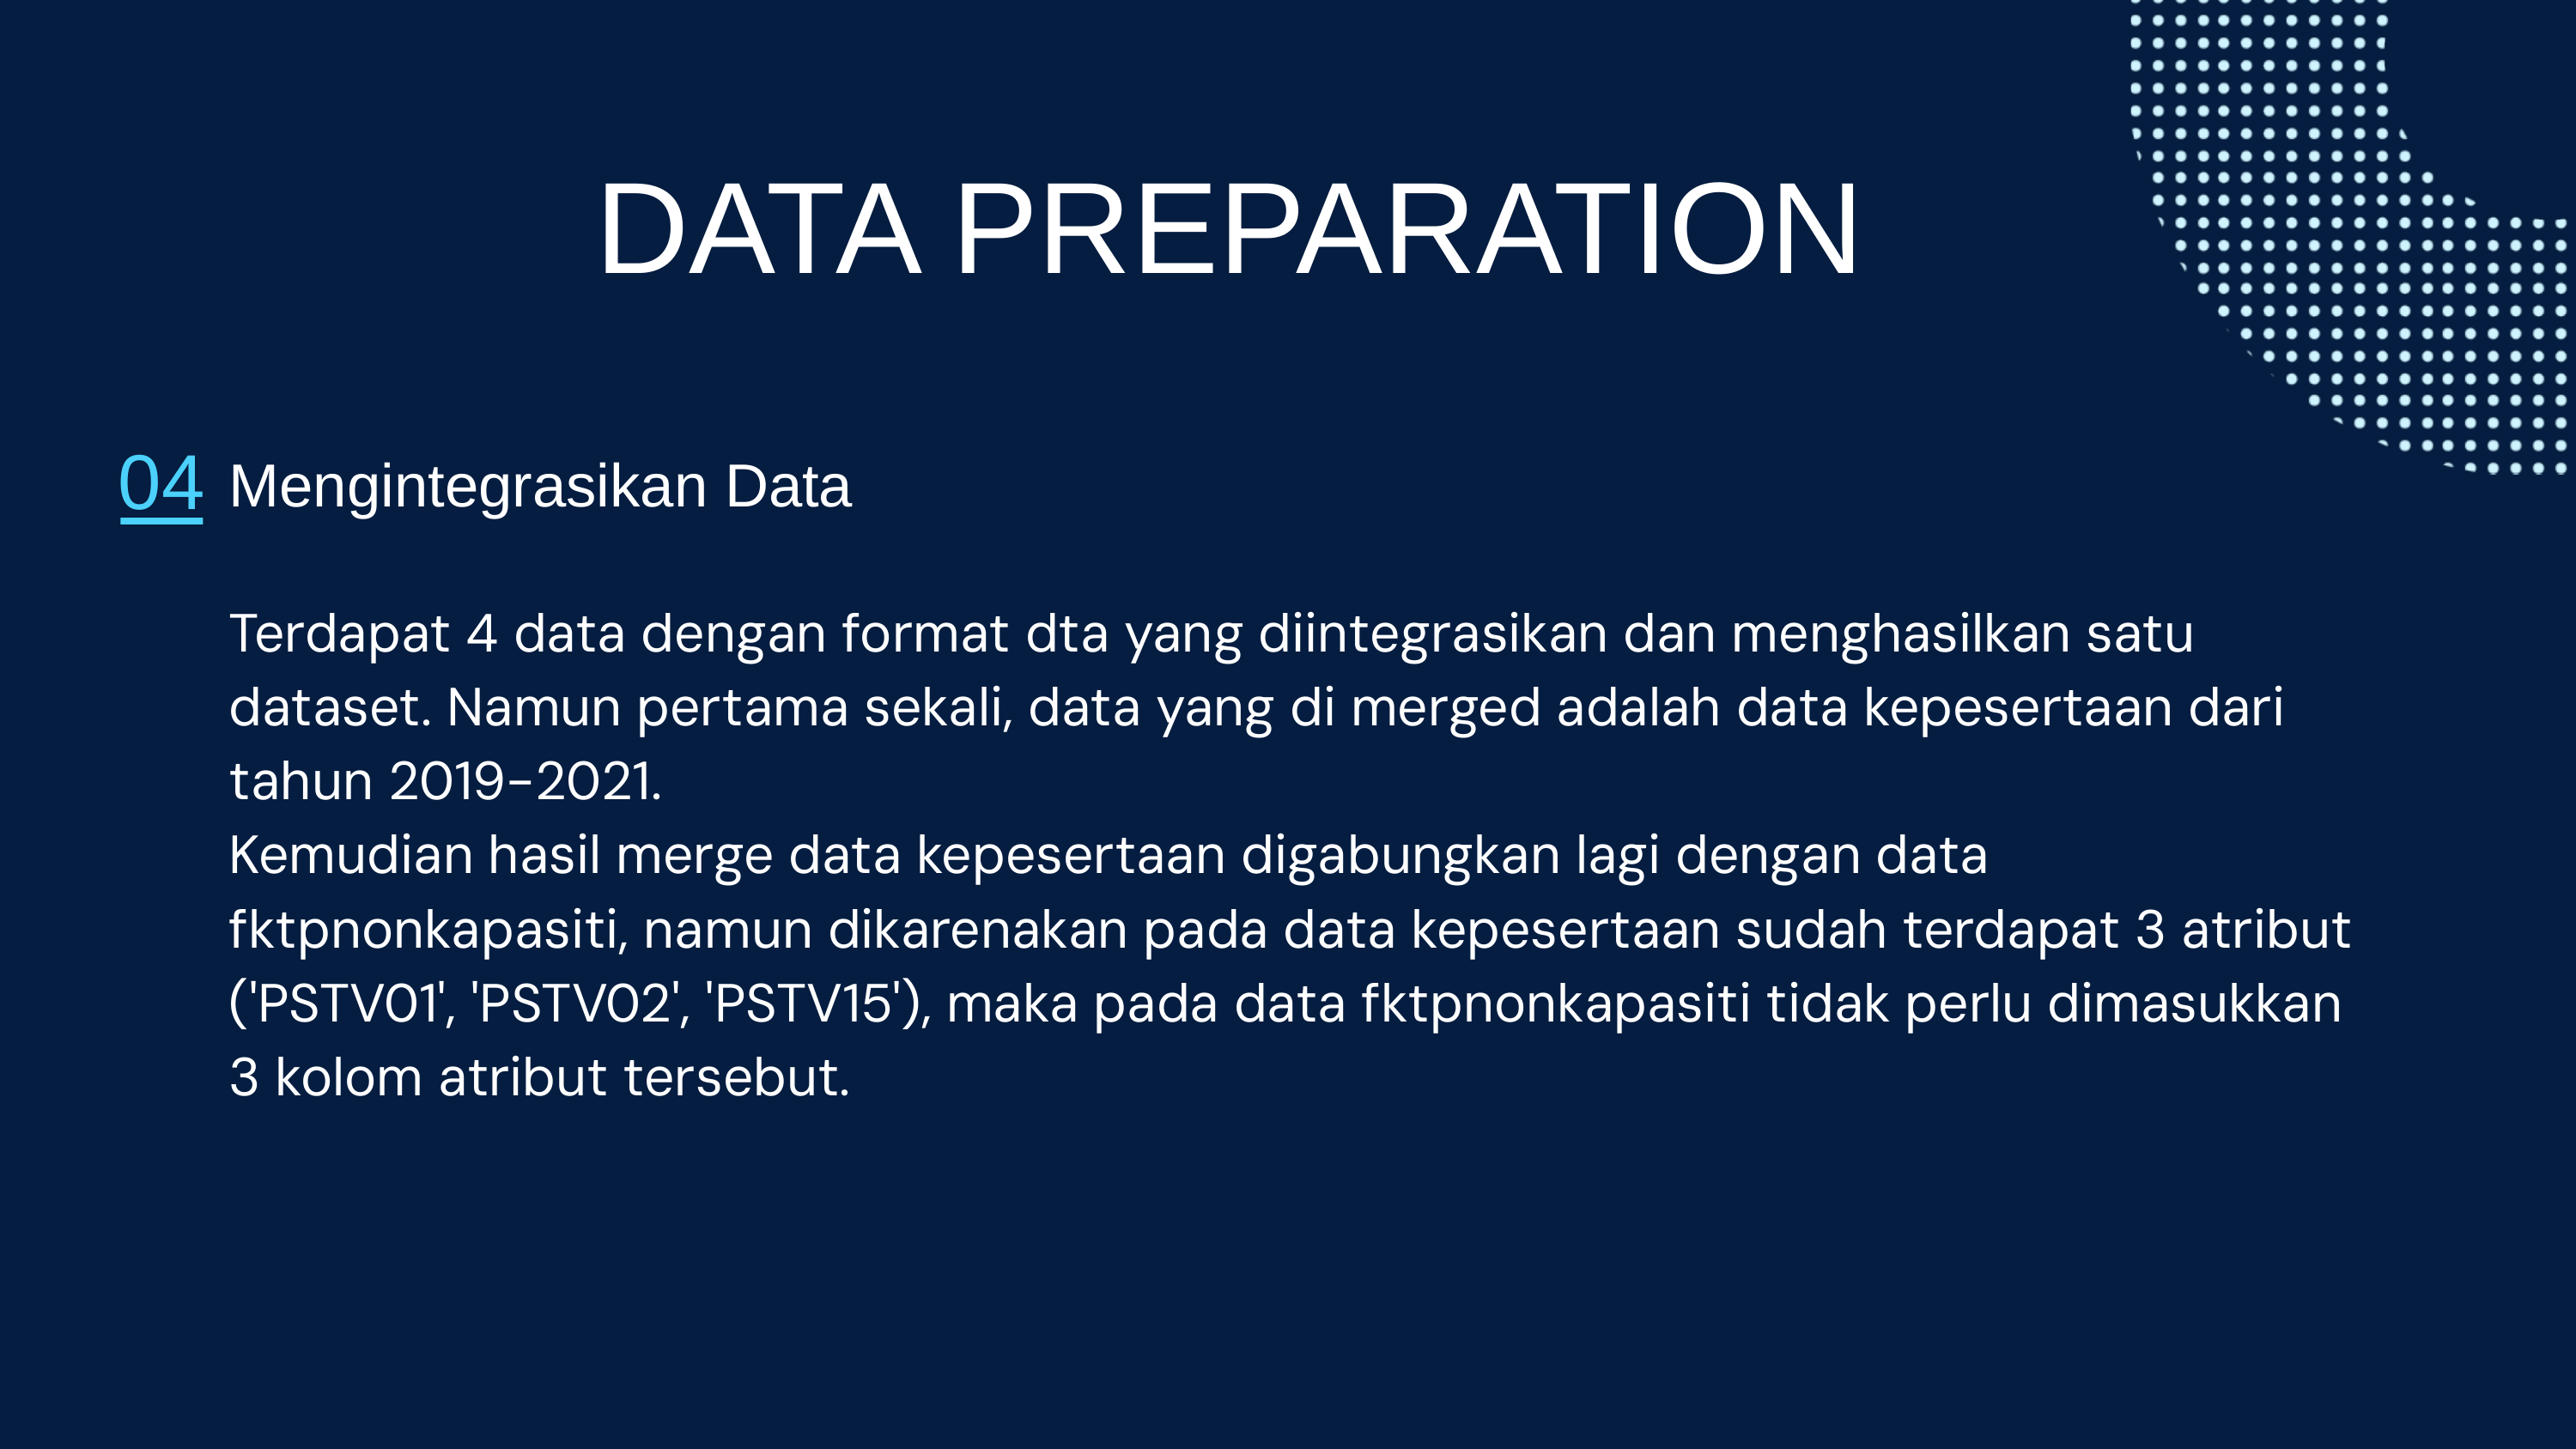

DATA PREPARATION
04
Mengintegrasikan Data

Terdapat 4 data dengan format dta yang diintegrasikan dan menghasilkan satu dataset. Namun pertama sekali, data yang di merged adalah data kepesertaan dari tahun 2019-2021.
Kemudian hasil merge data kepesertaan digabungkan lagi dengan data fktpnonkapasiti, namun dikarenakan pada data kepesertaan sudah terdapat 3 atribut ('PSTV01', 'PSTV02', 'PSTV15'), maka pada data fktpnonkapasiti tidak perlu dimasukkan 3 kolom atribut tersebut.